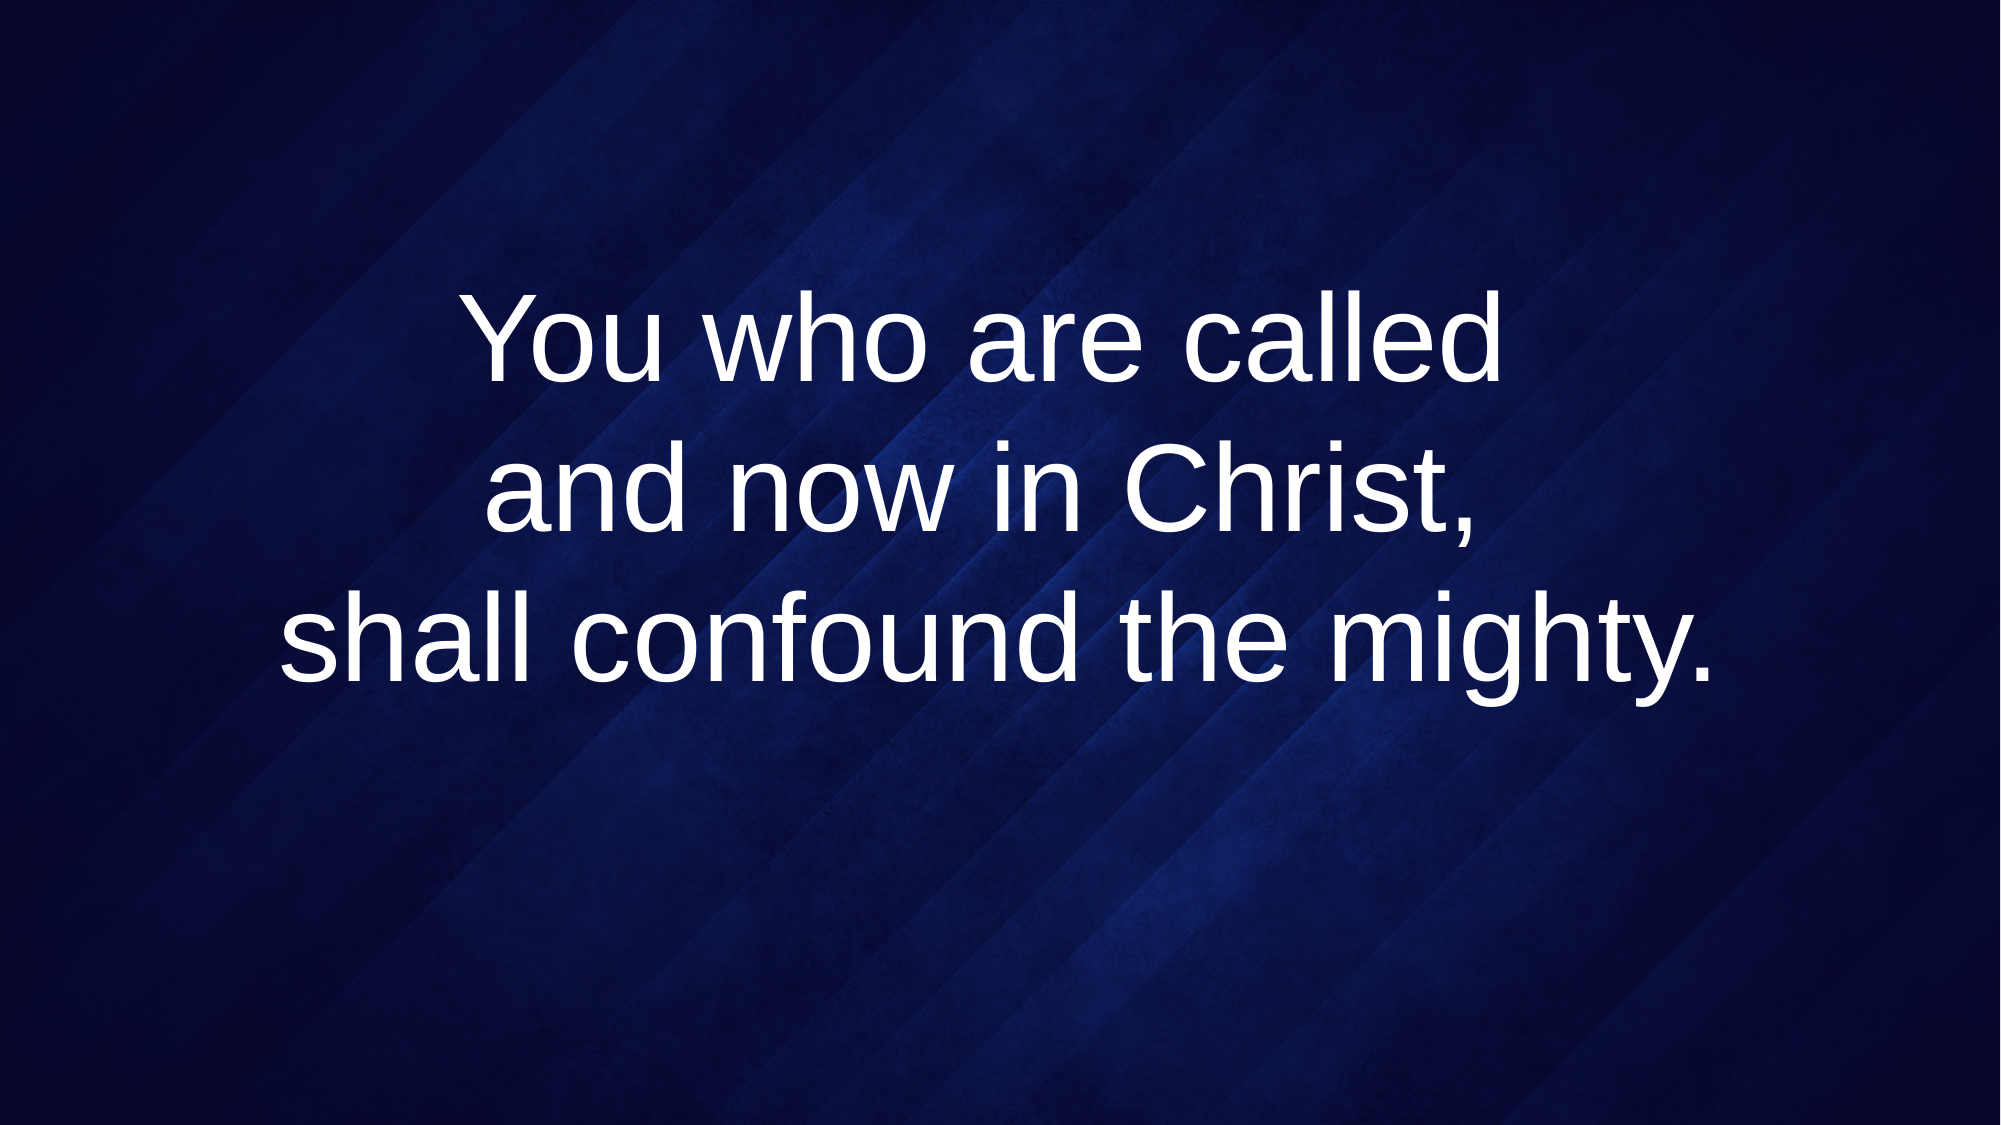

# You who are called and now in Christ, shall confound the mighty.